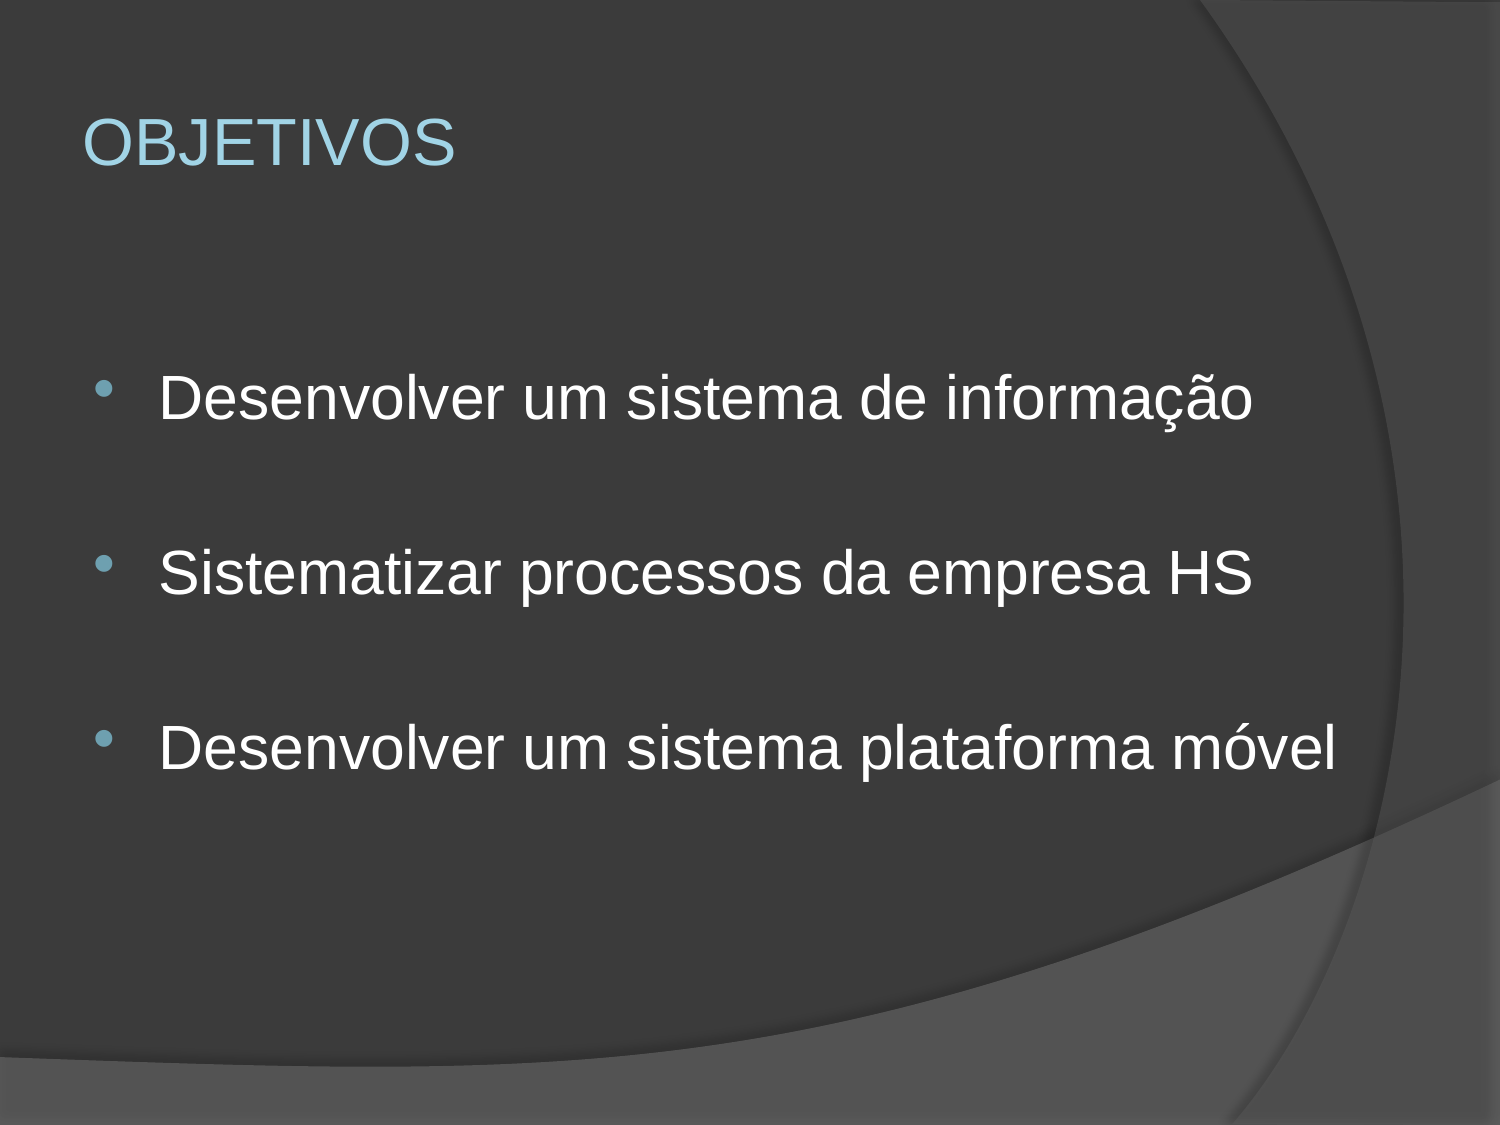

# objetivos

Desenvolver um sistema de informação

Sistematizar processos da empresa HS

Desenvolver um sistema plataforma móvel